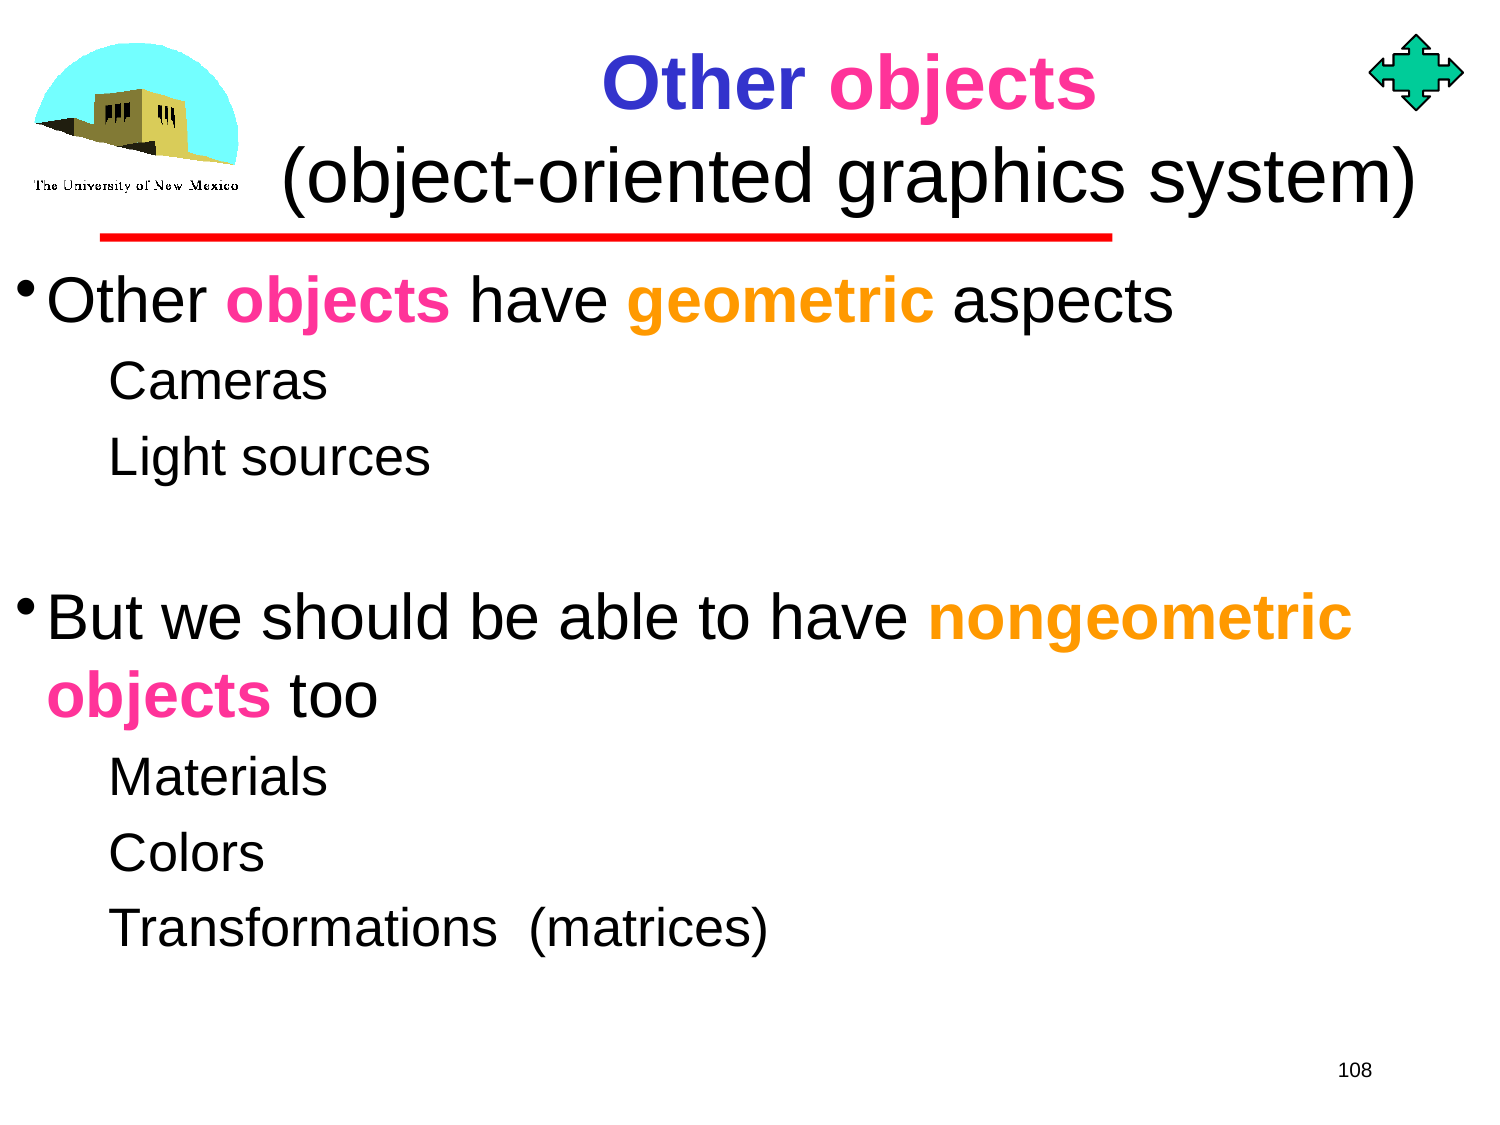

Other objects
(object-oriented graphics system)
Other objects have geometric aspects
Cameras
Light sources

But we should be able to have nongeometric objects too
Materials
Colors
Transformations  (matrices)

108